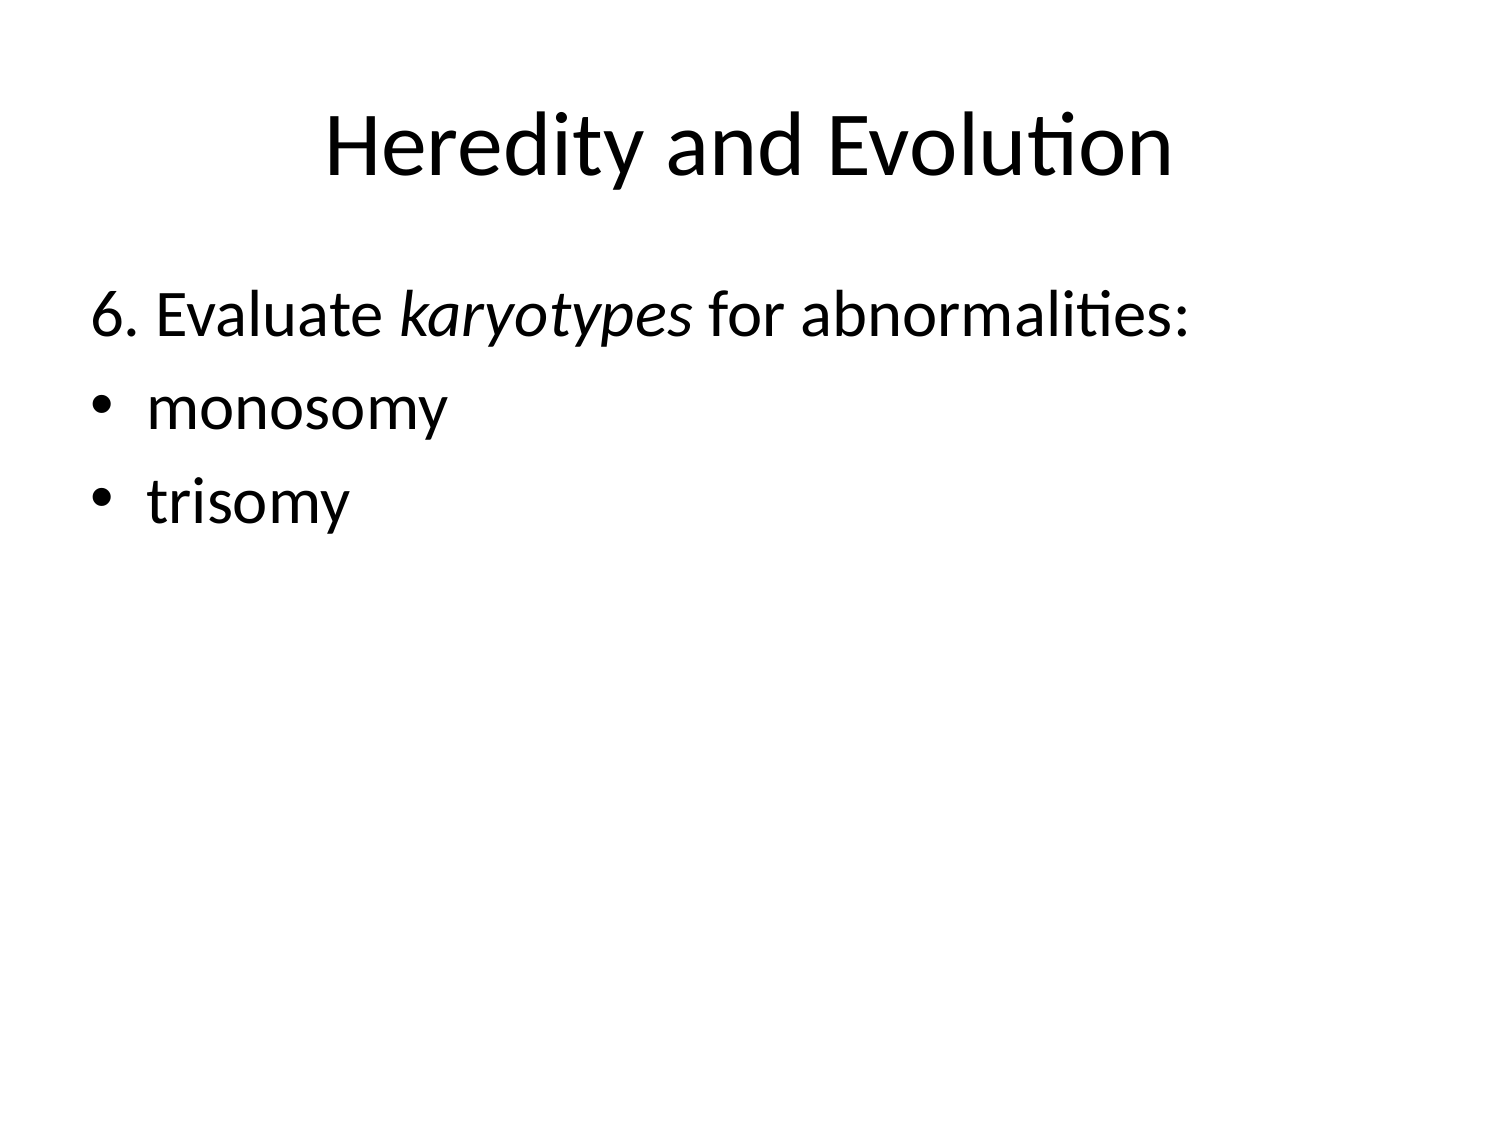

# Heredity and Evolution
6. Evaluate karyotypes for abnormalities:
monosomy
trisomy